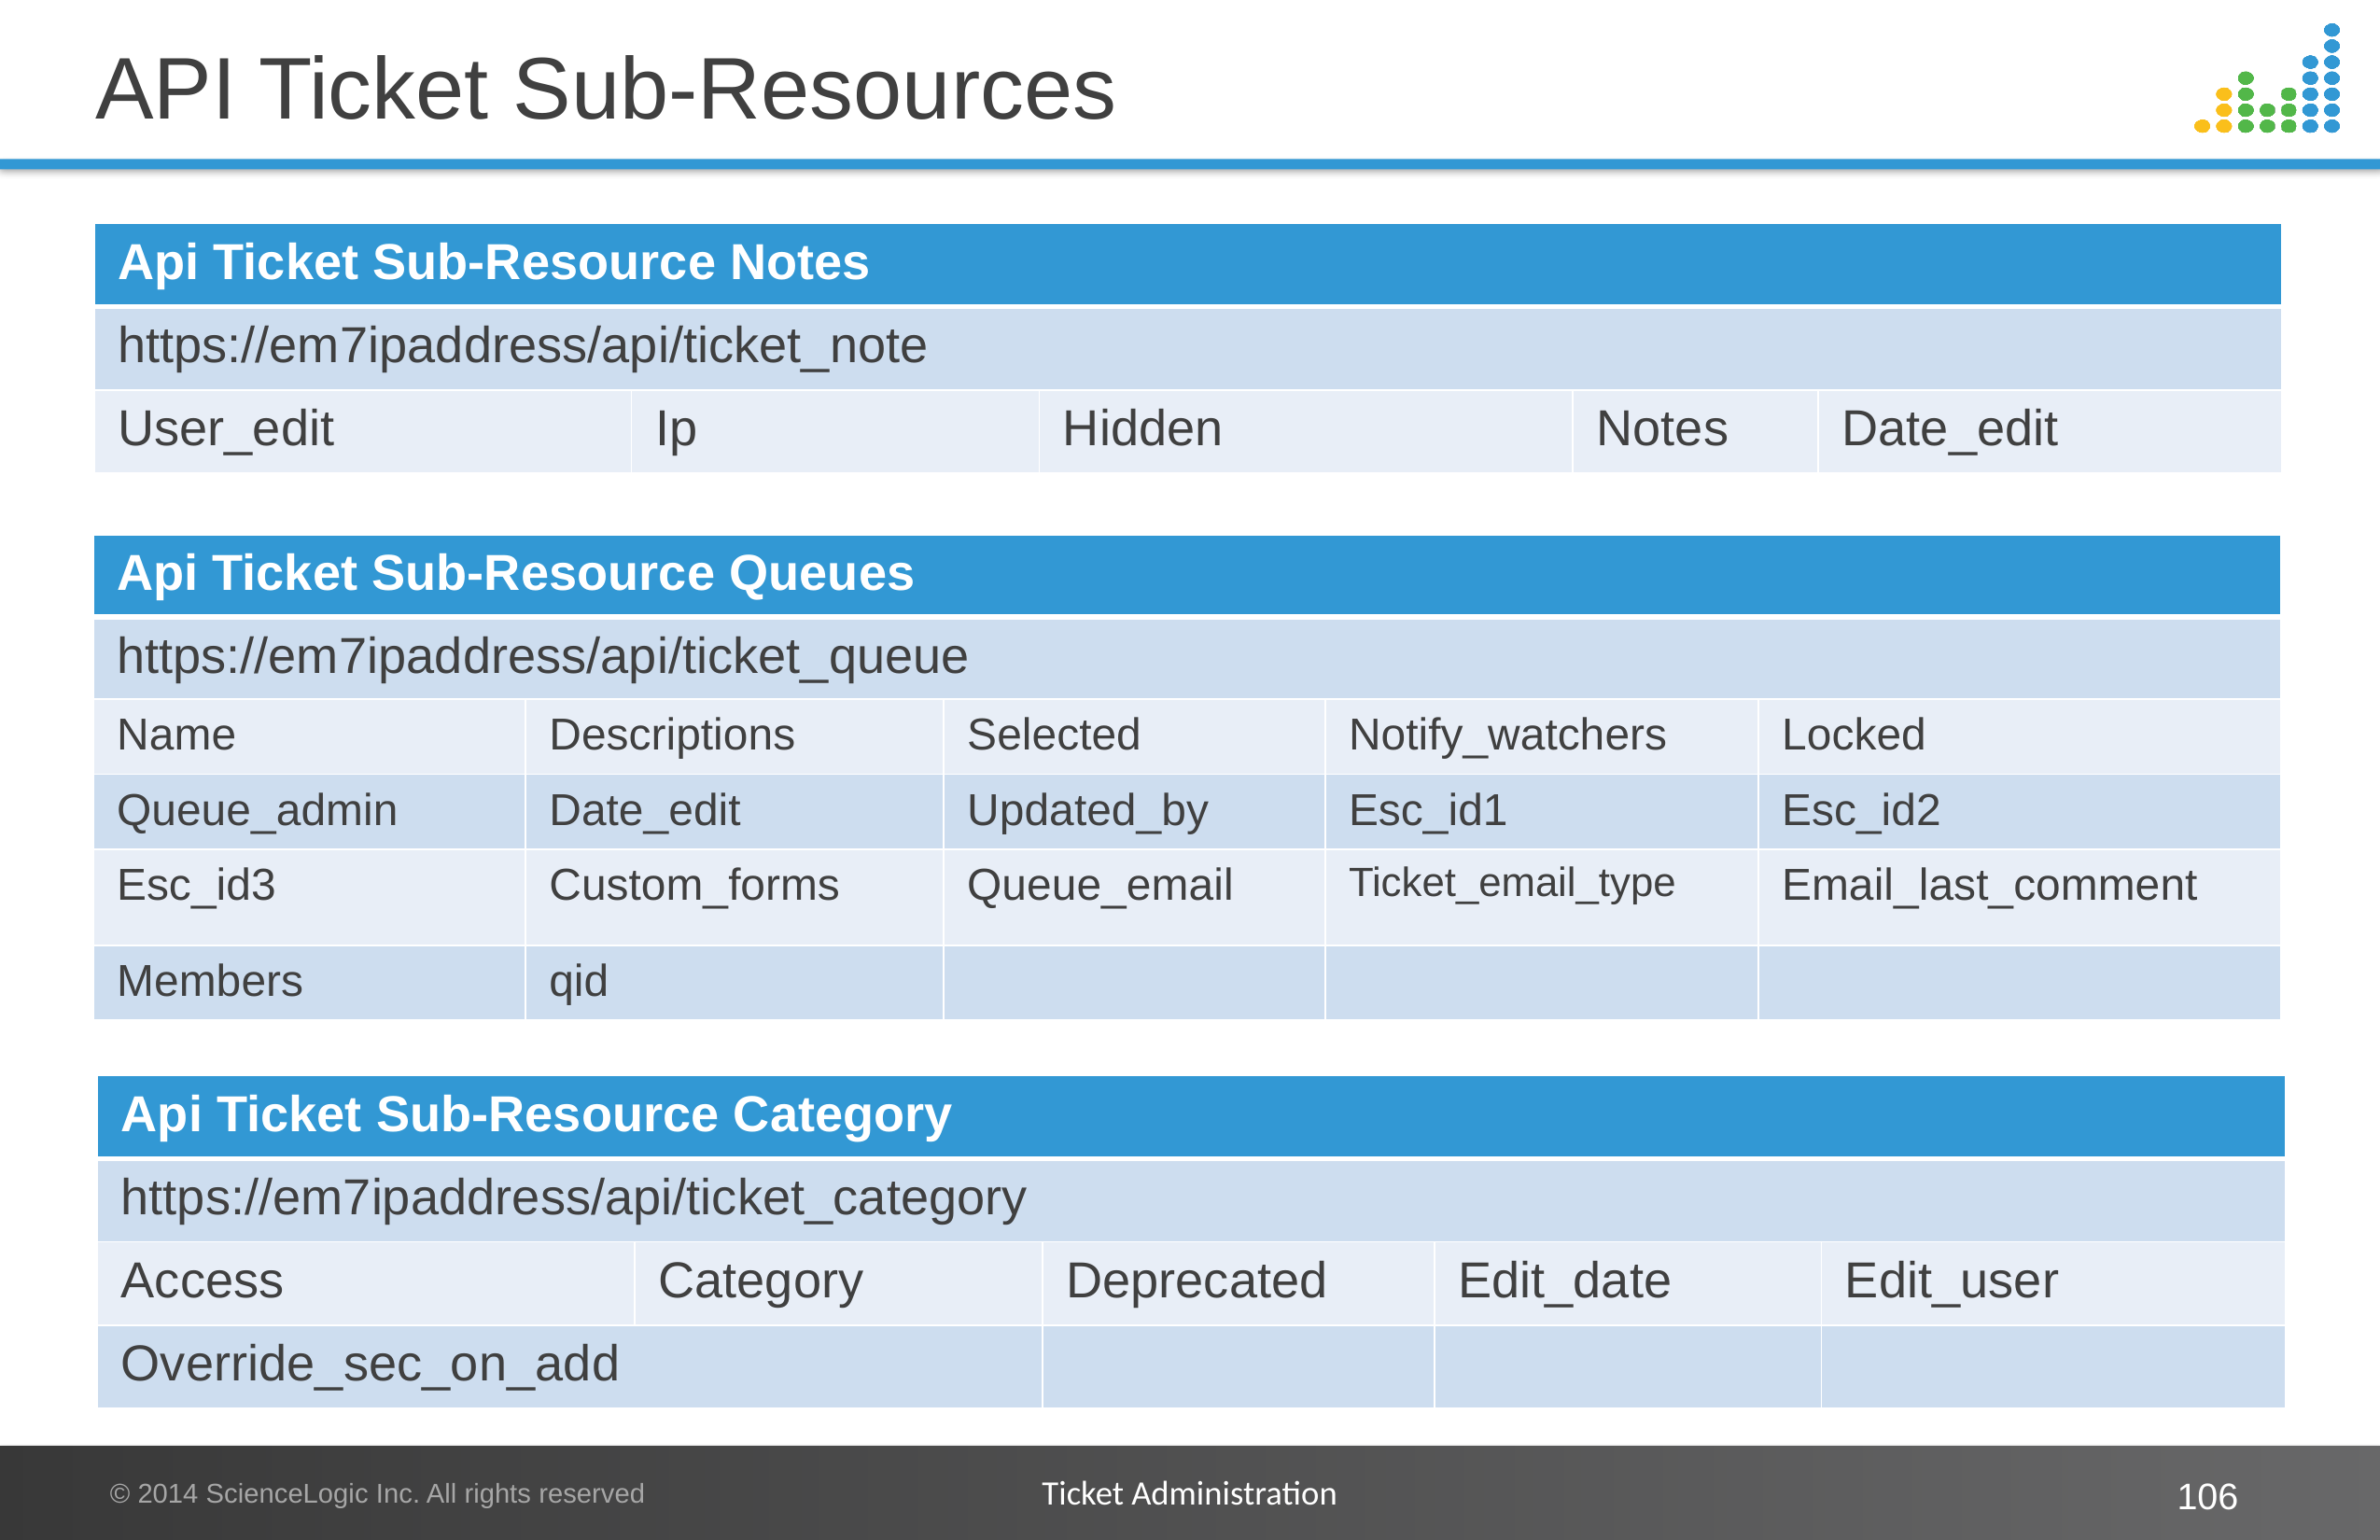

# API Ticket Sub-Resources
| Api Ticket Sub-Resource Notes |  |  |  |  |
| --- | --- | --- | --- | --- |
| https://em7ipaddress/api/ticket\_note |  |  |  |  |
| User\_edit | Ip | Hidden | Notes | Date\_edit |
| Api Ticket Sub-Resource Queues |  |  |  |  |
| --- | --- | --- | --- | --- |
| https://em7ipaddress/api/ticket\_queue |  |  |  |  |
| Name | Descriptions | Selected | Notify\_watchers | Locked |
| Queue\_admin | Date\_edit | Updated\_by | Esc\_id1 | Esc\_id2 |
| Esc\_id3 | Custom\_forms | Queue\_email | Ticket\_email\_type | Email\_last\_comment |
| Members | qid |  |  |  |
| Api Ticket Sub-Resource Category |  |  |  |  |
| --- | --- | --- | --- | --- |
| https://em7ipaddress/api/ticket\_category |  |  |  |  |
| Access | Category | Deprecated | Edit\_date | Edit\_user |
| Override\_sec\_on\_add |  |  |  |  |
Ticket Administration
106